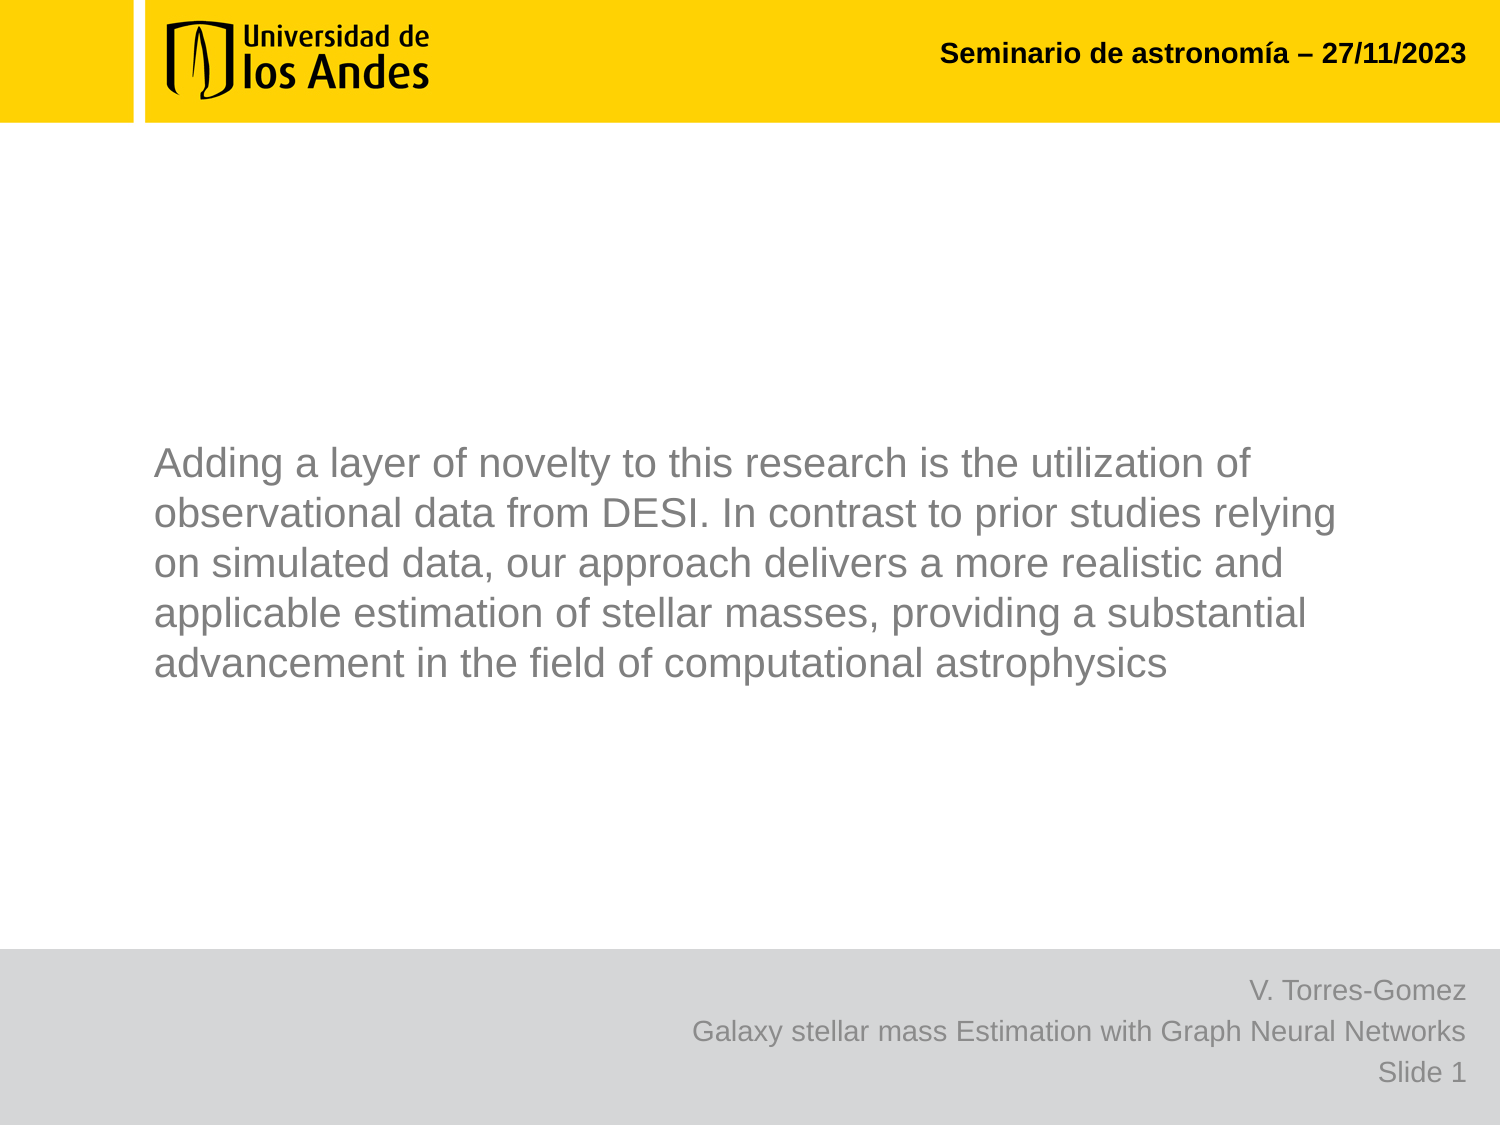

# Seminario de astronomía – 27/11/2023
Adding a layer of novelty to this research is the utilization of observational data from DESI. In contrast to prior studies relying on simulated data, our approach delivers a more realistic and applicable estimation of stellar masses, providing a substantial advancement in the field of computational astrophysics
V. Torres-Gomez
Galaxy stellar mass Estimation with Graph Neural Networks
Slide 1